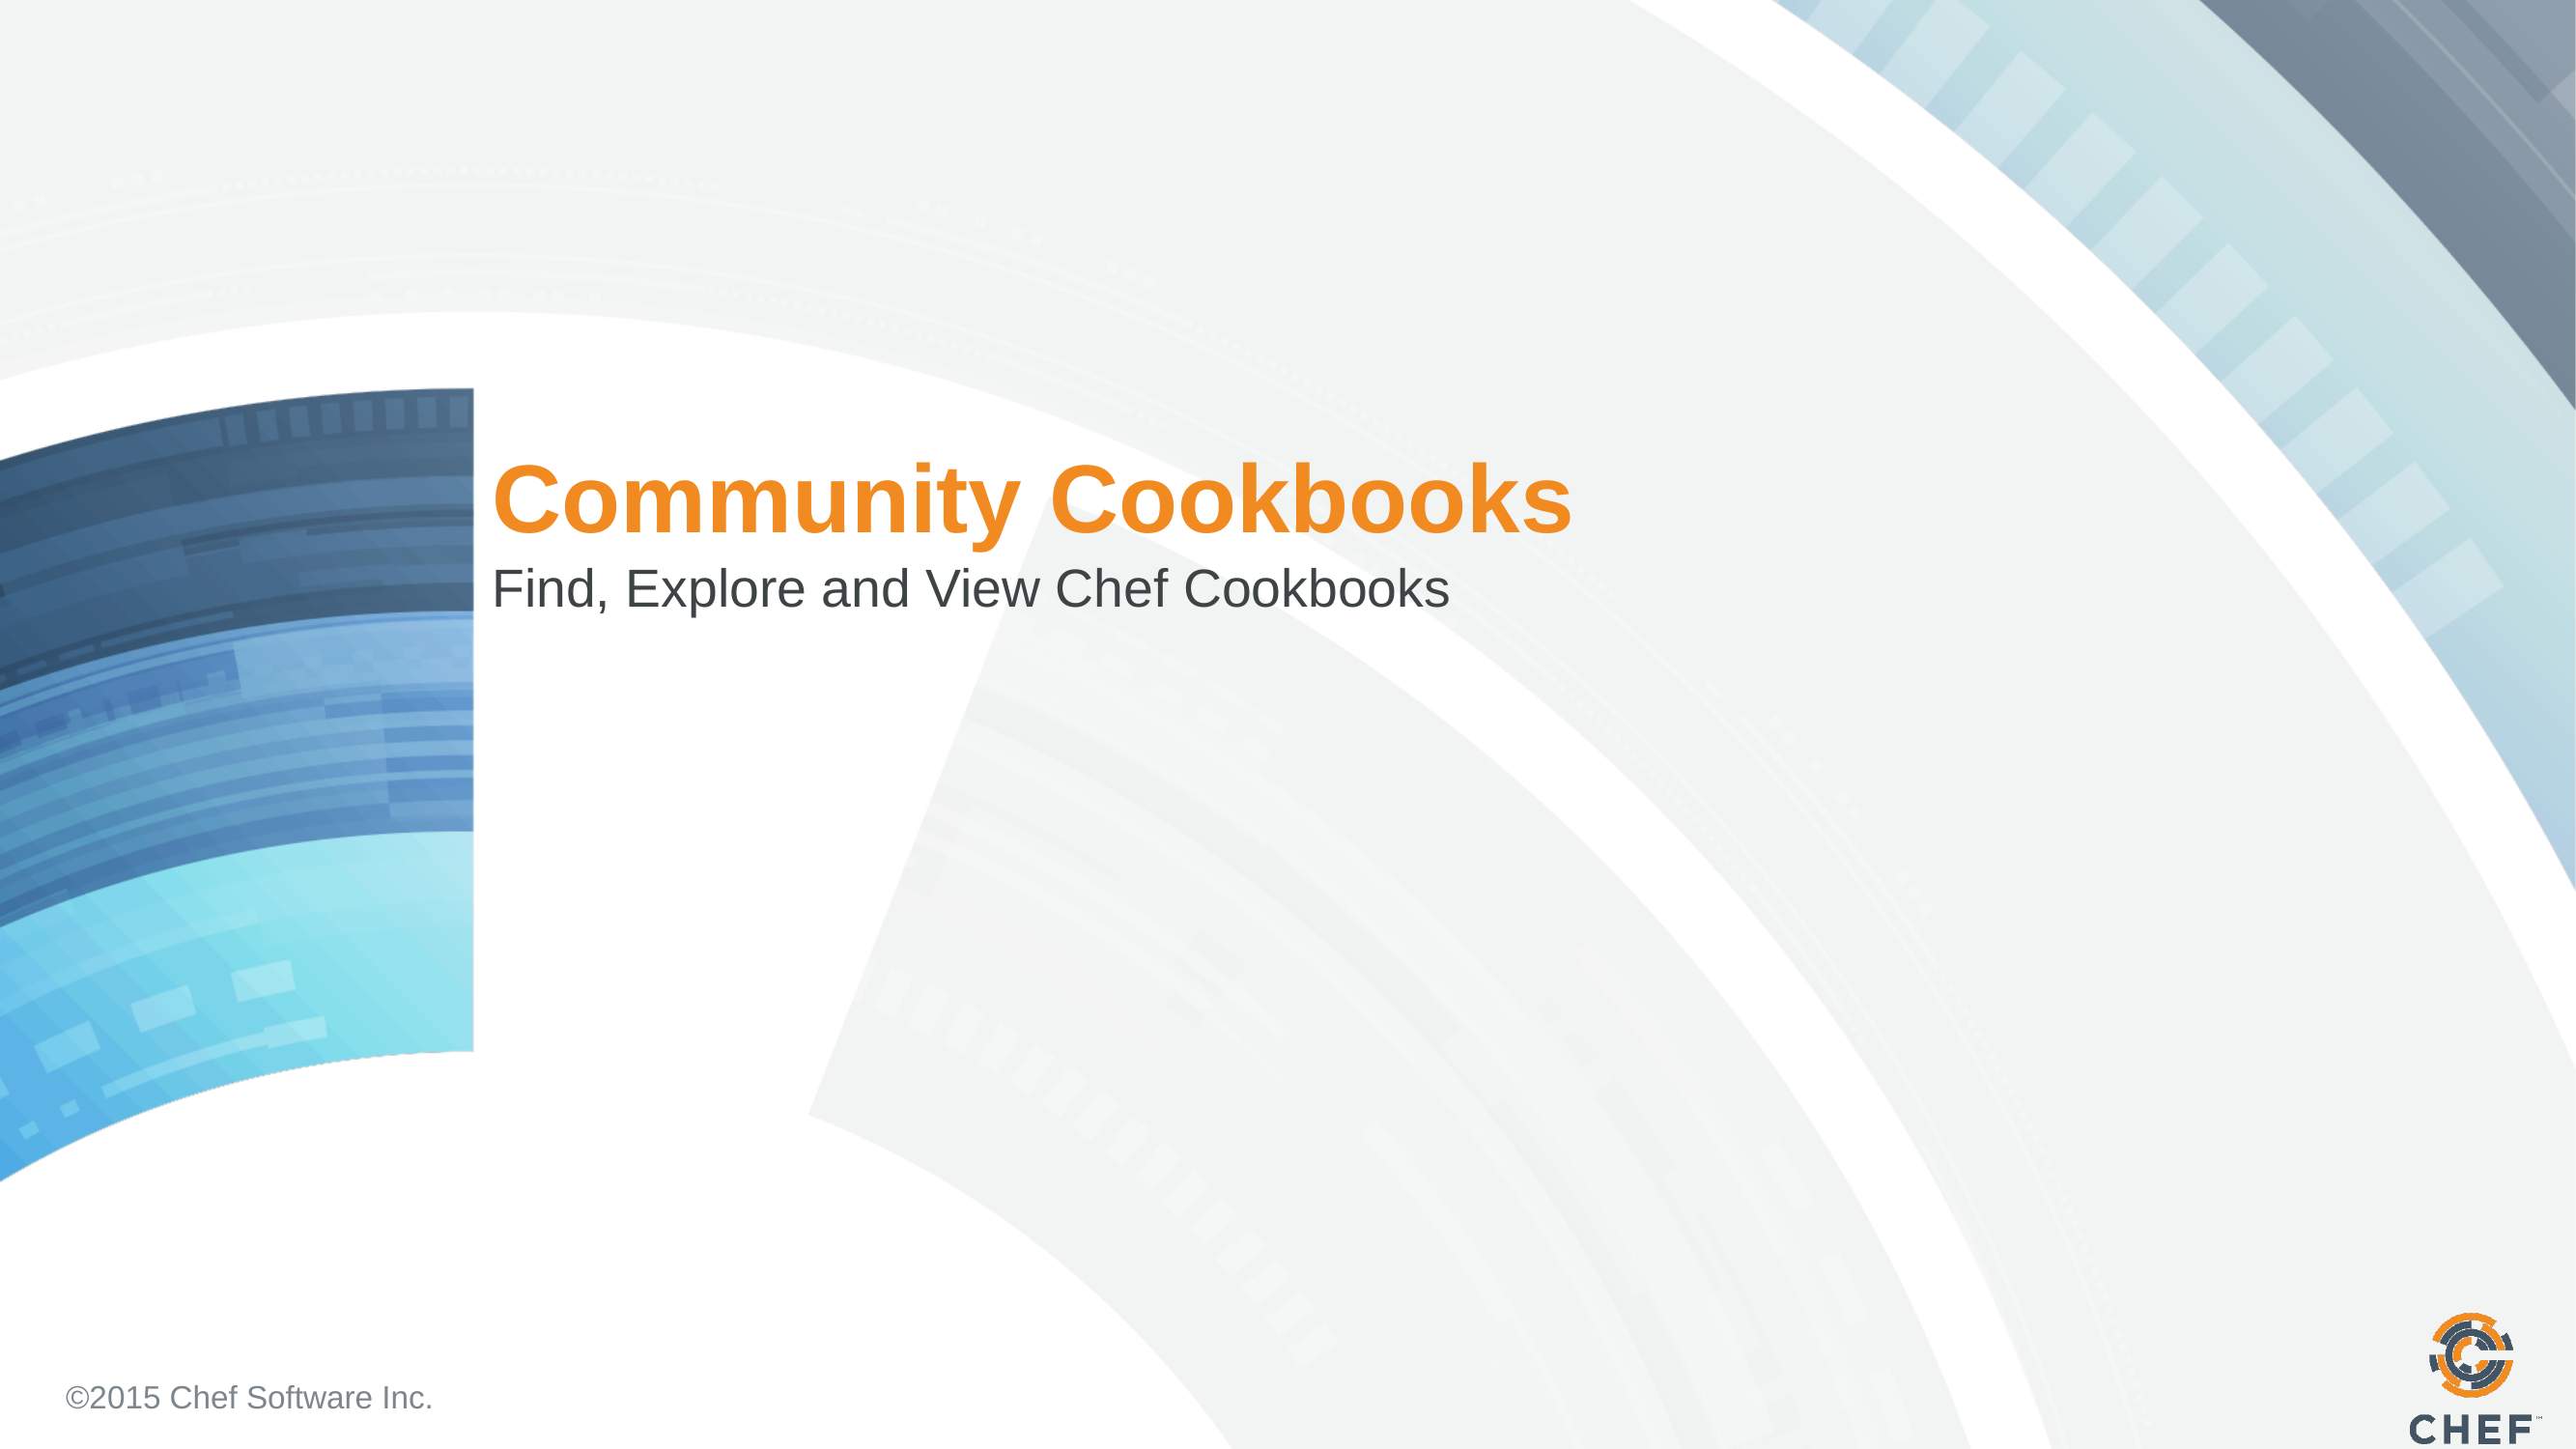

# Community Cookbooks
Find, Explore and View Chef Cookbooks
©2015 Chef Software Inc.